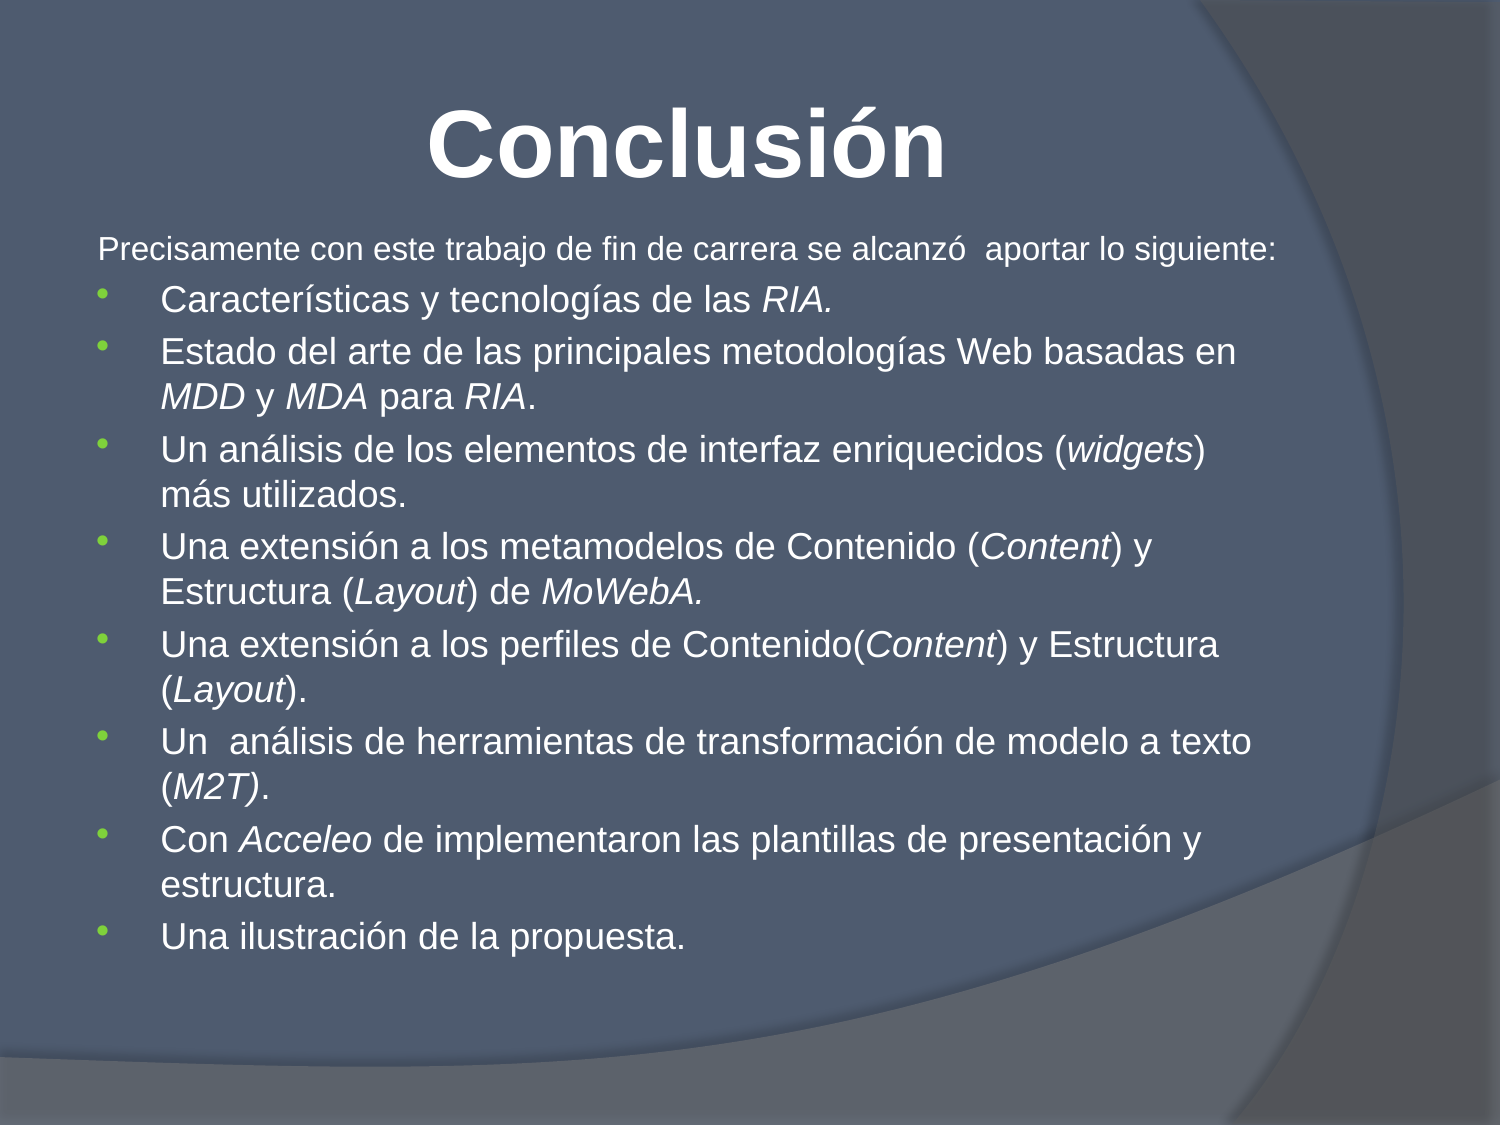

# Conclusión
Precisamente con este trabajo de fin de carrera se alcanzó  aportar lo siguiente:
Características y tecnologías de las RIA.
Estado del arte de las principales metodologías Web basadas en MDD y MDA para RIA.
Un análisis de los elementos de interfaz enriquecidos (widgets) más utilizados.
Una extensión a los metamodelos de Contenido (Content) y Estructura (Layout) de MoWebA.
Una extensión a los perfiles de Contenido(Content) y Estructura (Layout).
Un  análisis de herramientas de transformación de modelo a texto (M2T).
Con Acceleo de implementaron las plantillas de presentación y estructura.
Una ilustración de la propuesta.